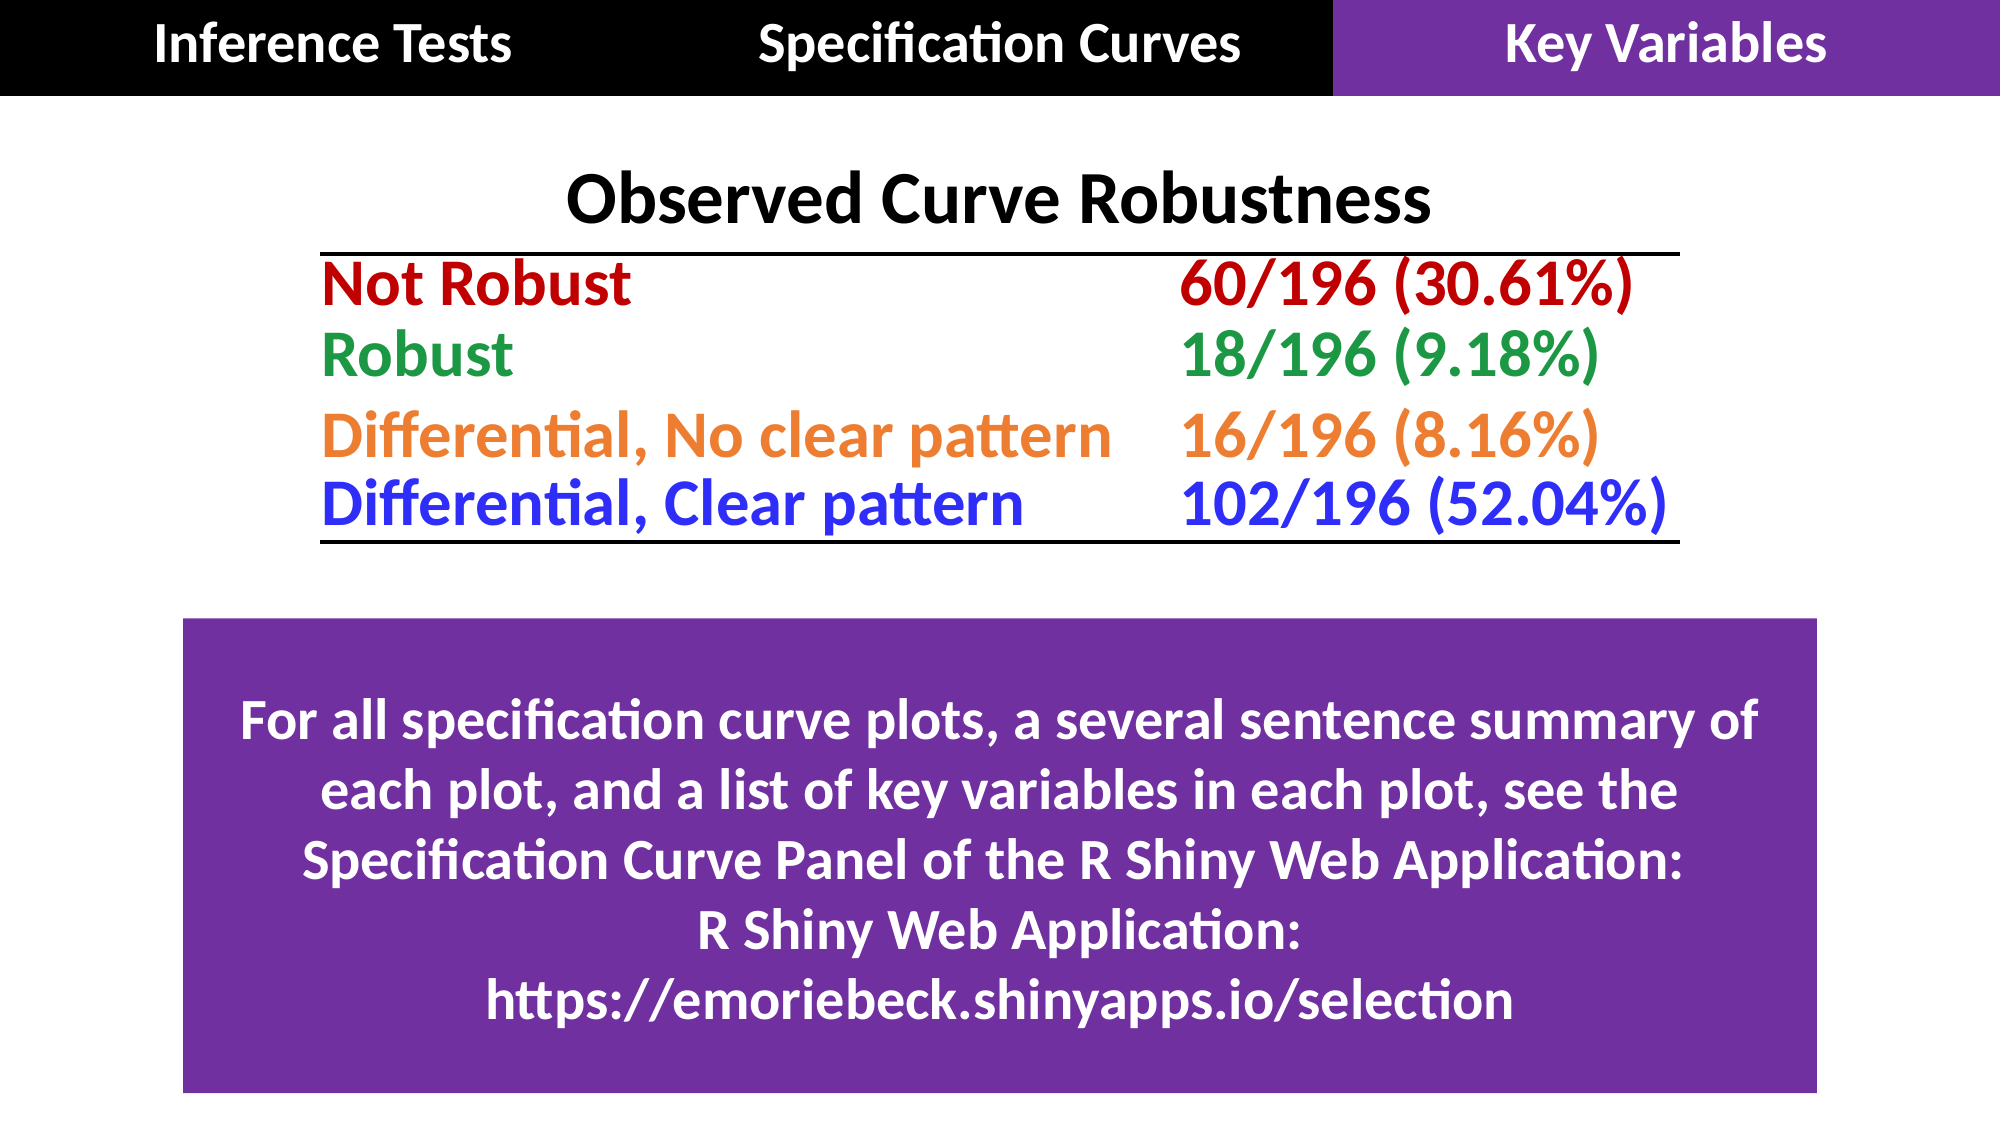

| Inference Tests | Specification Curves | Key Variables |
| --- | --- | --- |
Observed Curve Robustness
| Not Robust | 60/196 (30.61%) |
| --- | --- |
| Robust | 18/196 (9.18%) |
| Differential, No clear pattern | 16/196 (8.16%) |
| Differential, Clear pattern | 102/196 (52.04%) |
For all specification curve plots, a several sentence summary of each plot, and a list of key variables in each plot, see the Specification Curve Panel of the R Shiny Web Application:
R Shiny Web Application: https://emoriebeck.shinyapps.io/selection